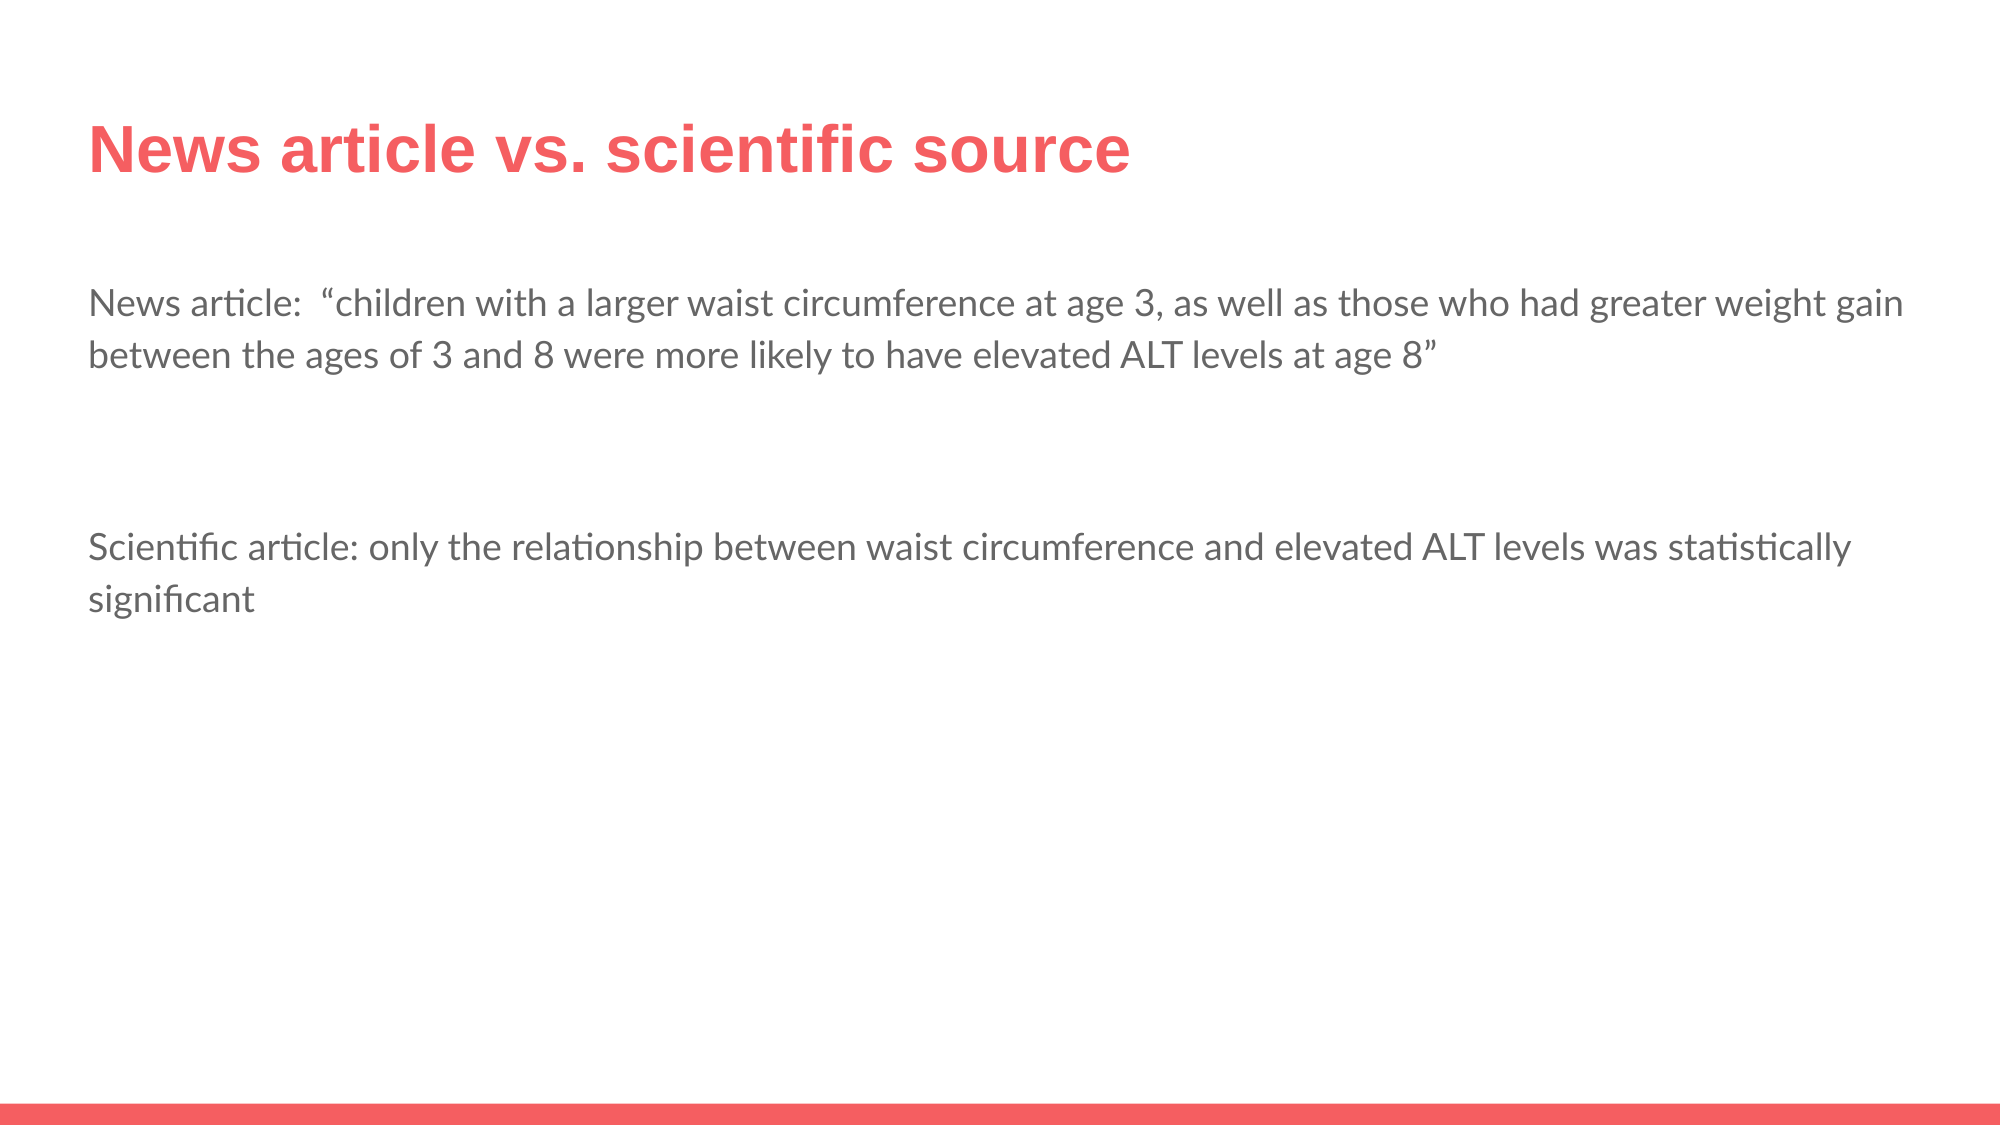

# News article vs. scientific source
News article:  “children with a larger waist circumference at age 3, as well as those who had greater weight gain between the ages of 3 and 8 were more likely to have elevated ALT levels at age 8”

Scientific article: only the relationship between waist circumference and elevated ALT levels was statistically significant